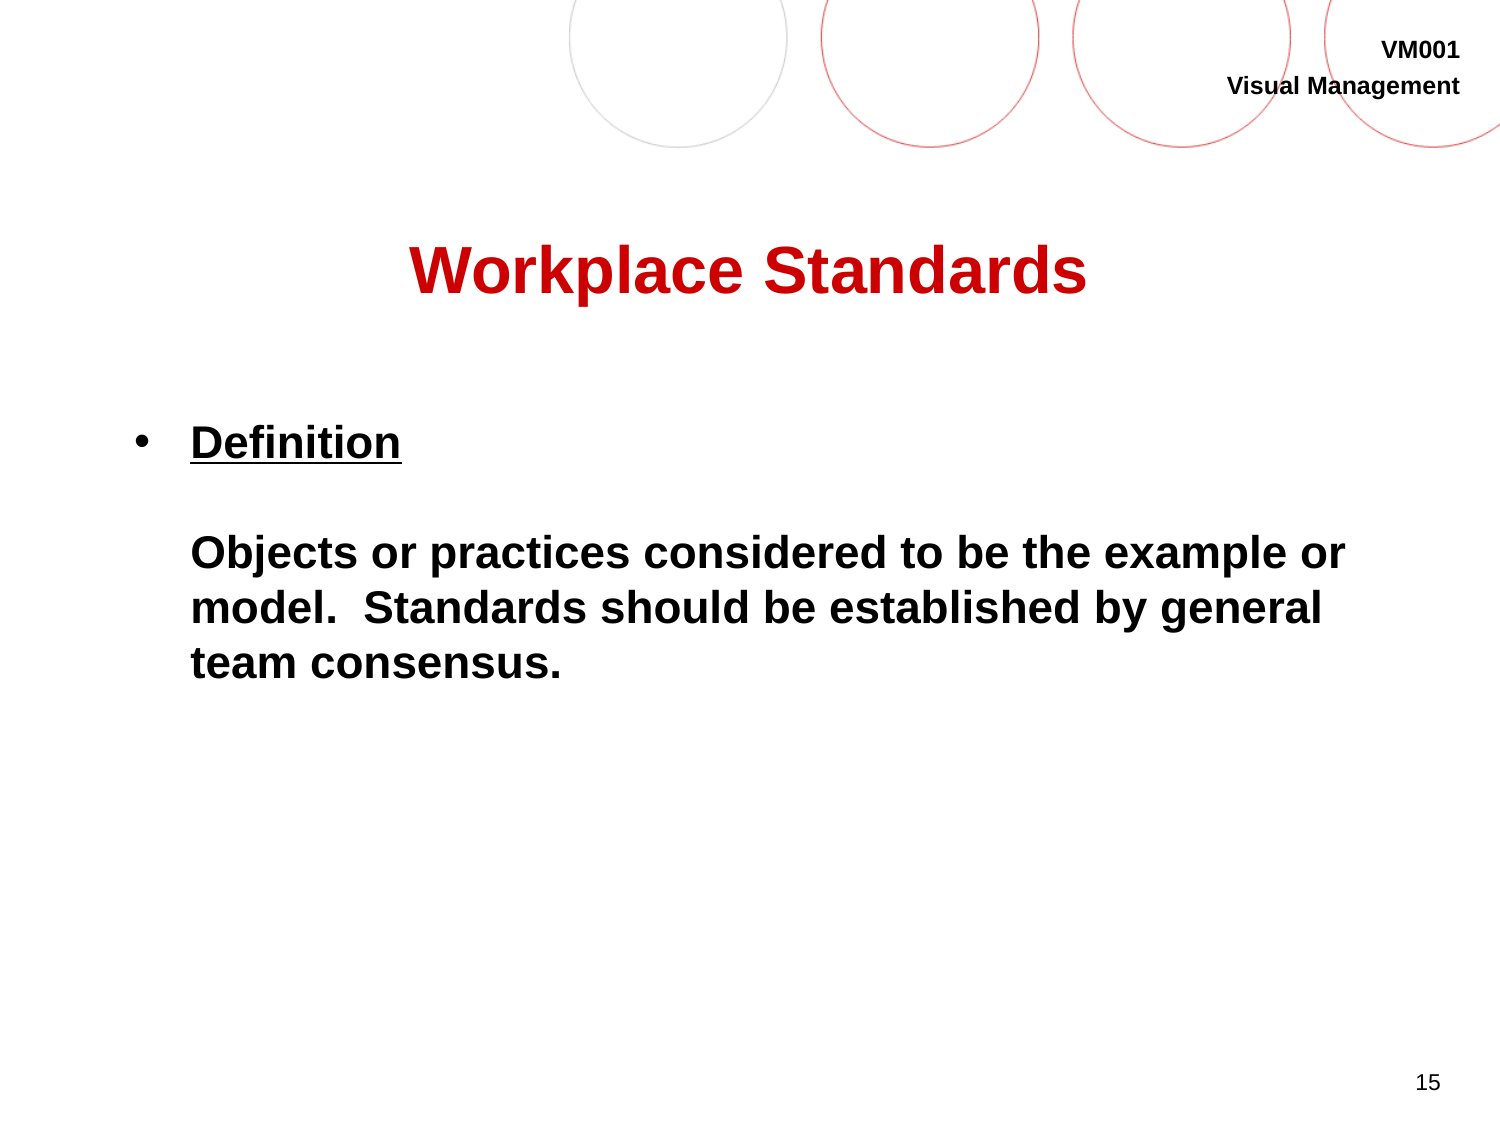

# Workplace Standards
Definition
Objects or practices considered to be the example or model.  Standards should be established by general team consensus.